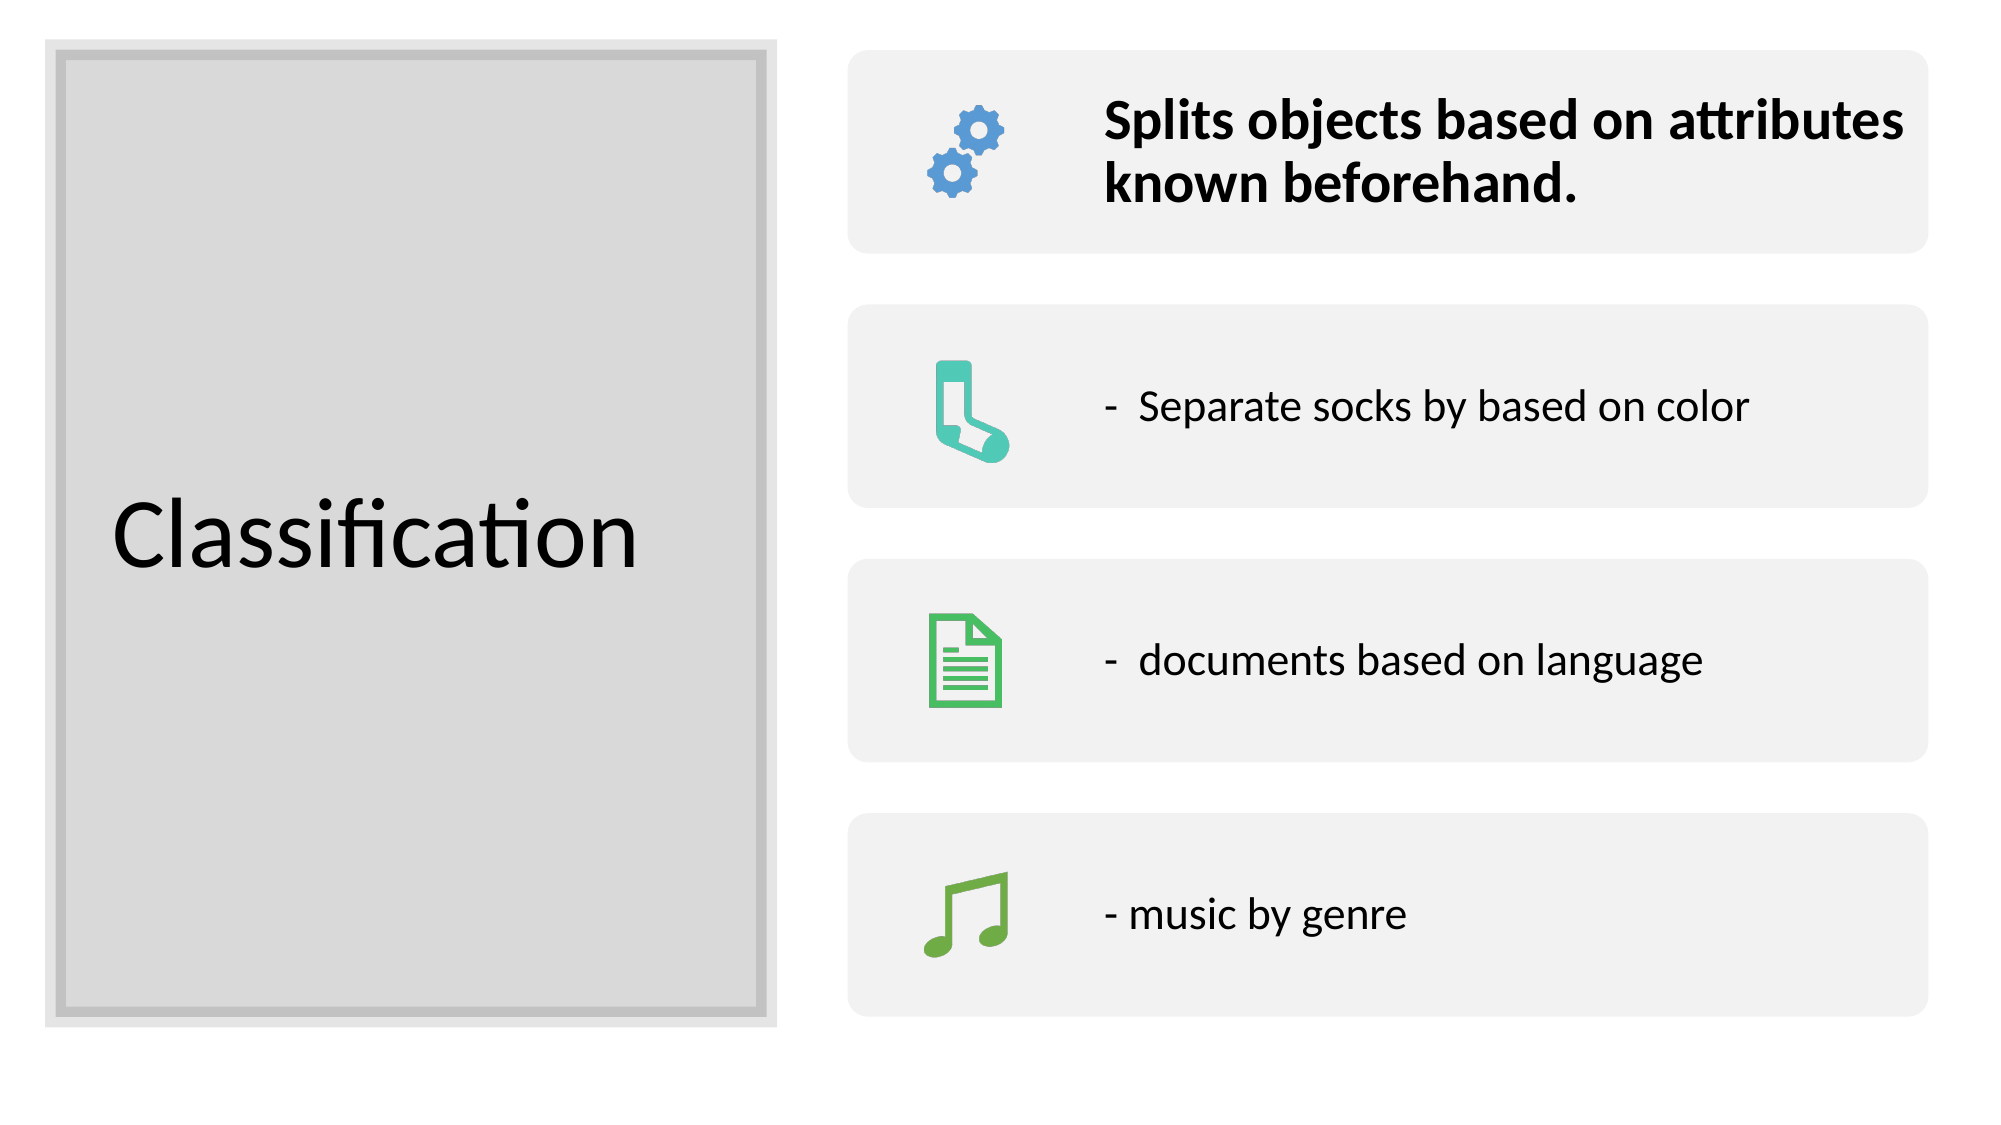

Splits objects based on attributes known beforehand.
-  Separate socks by based on color
-  documents based on language
- music by genre
# Classification